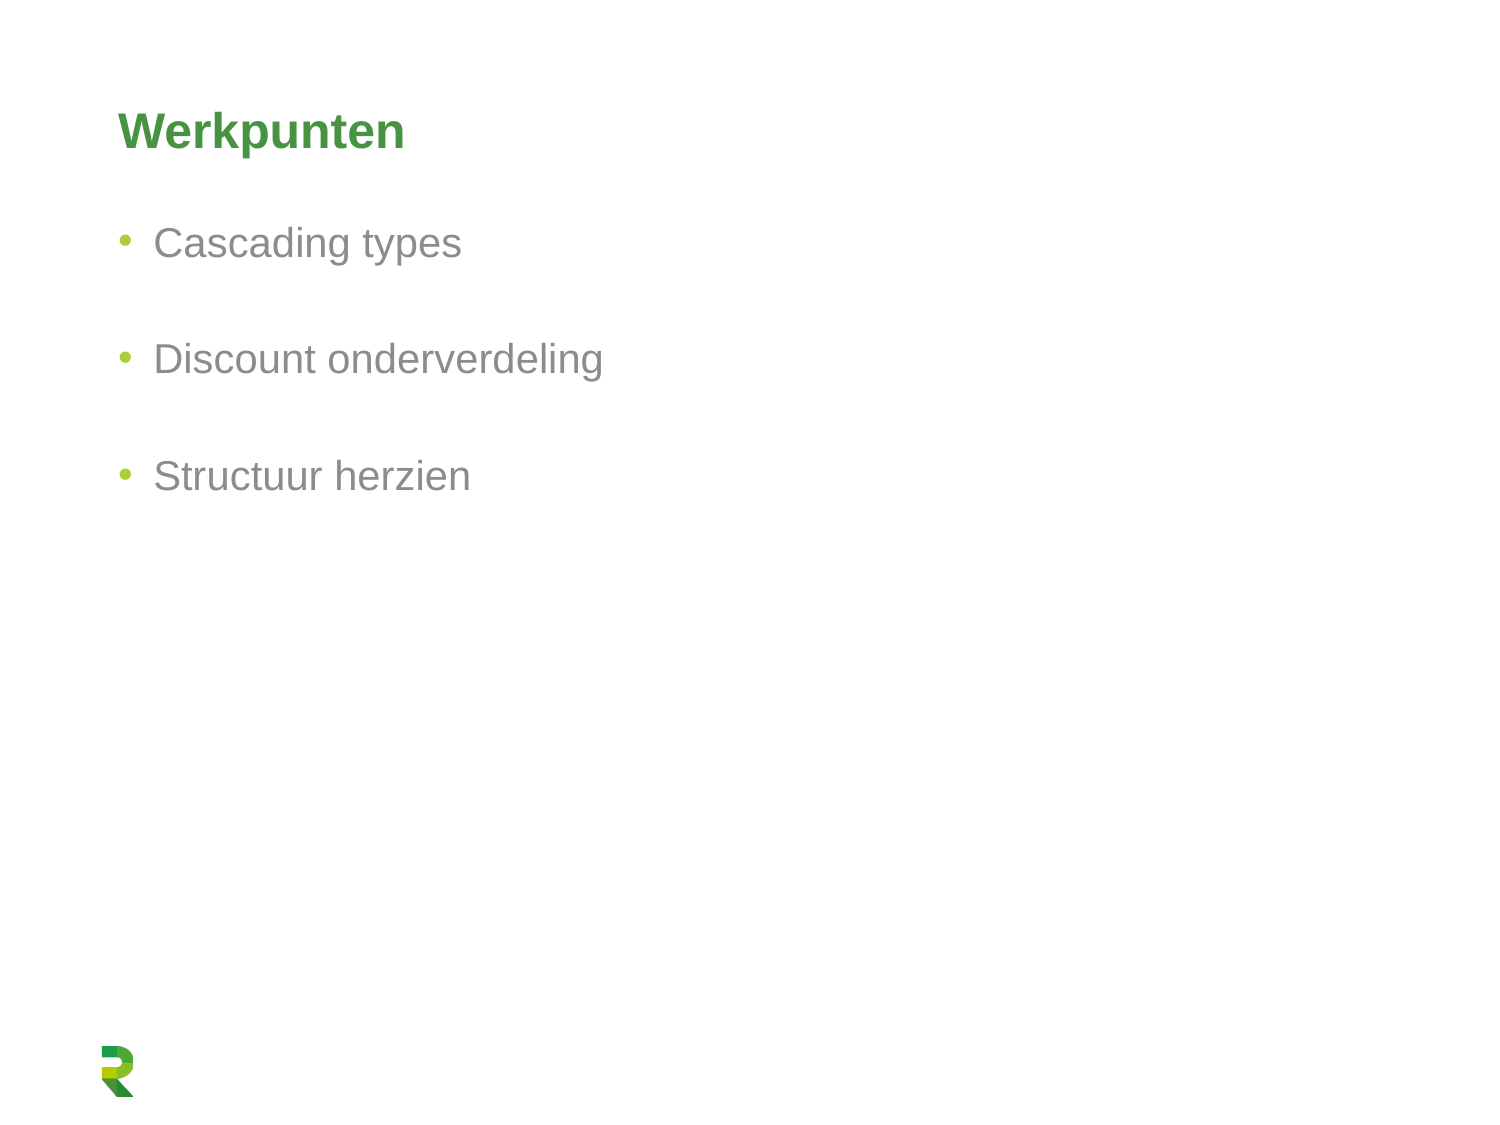

# Werkpunten
Cascading types

Discount onderverdeling

Structuur herzien